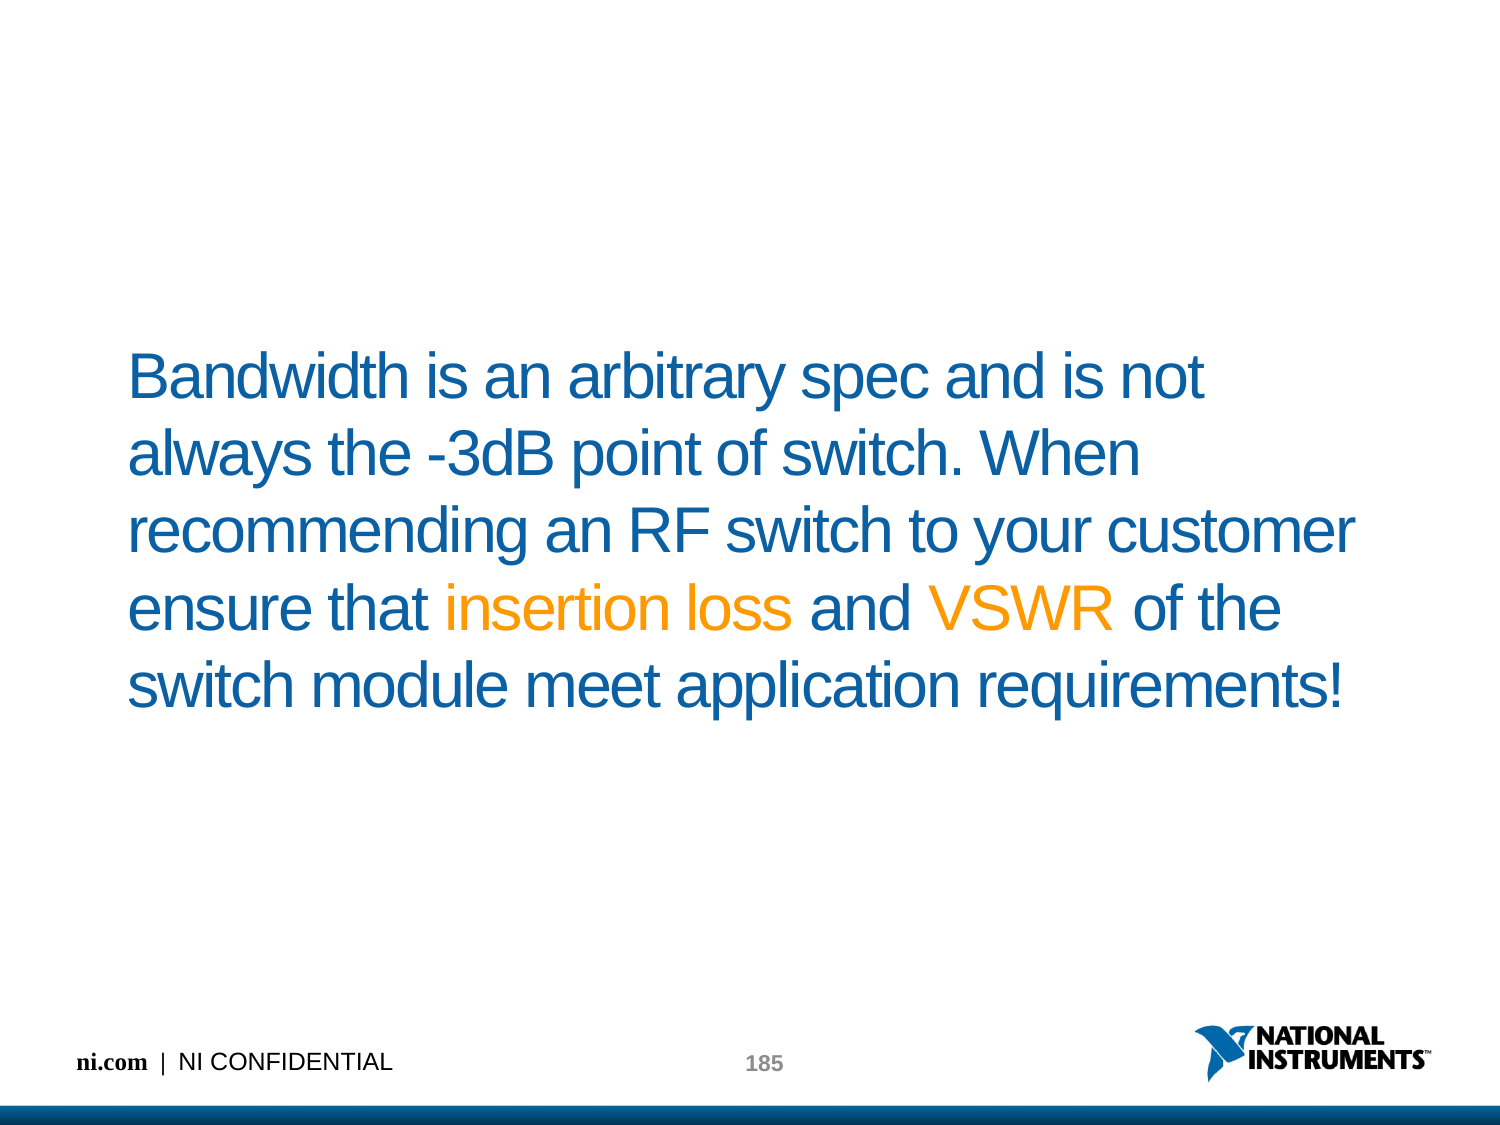

# Bandwidth is an arbitrary spec and is not always the -3dB point of switch. When recommending an RF switch to your customer ensure that insertion loss and VSWR of the switch module meet application requirements!